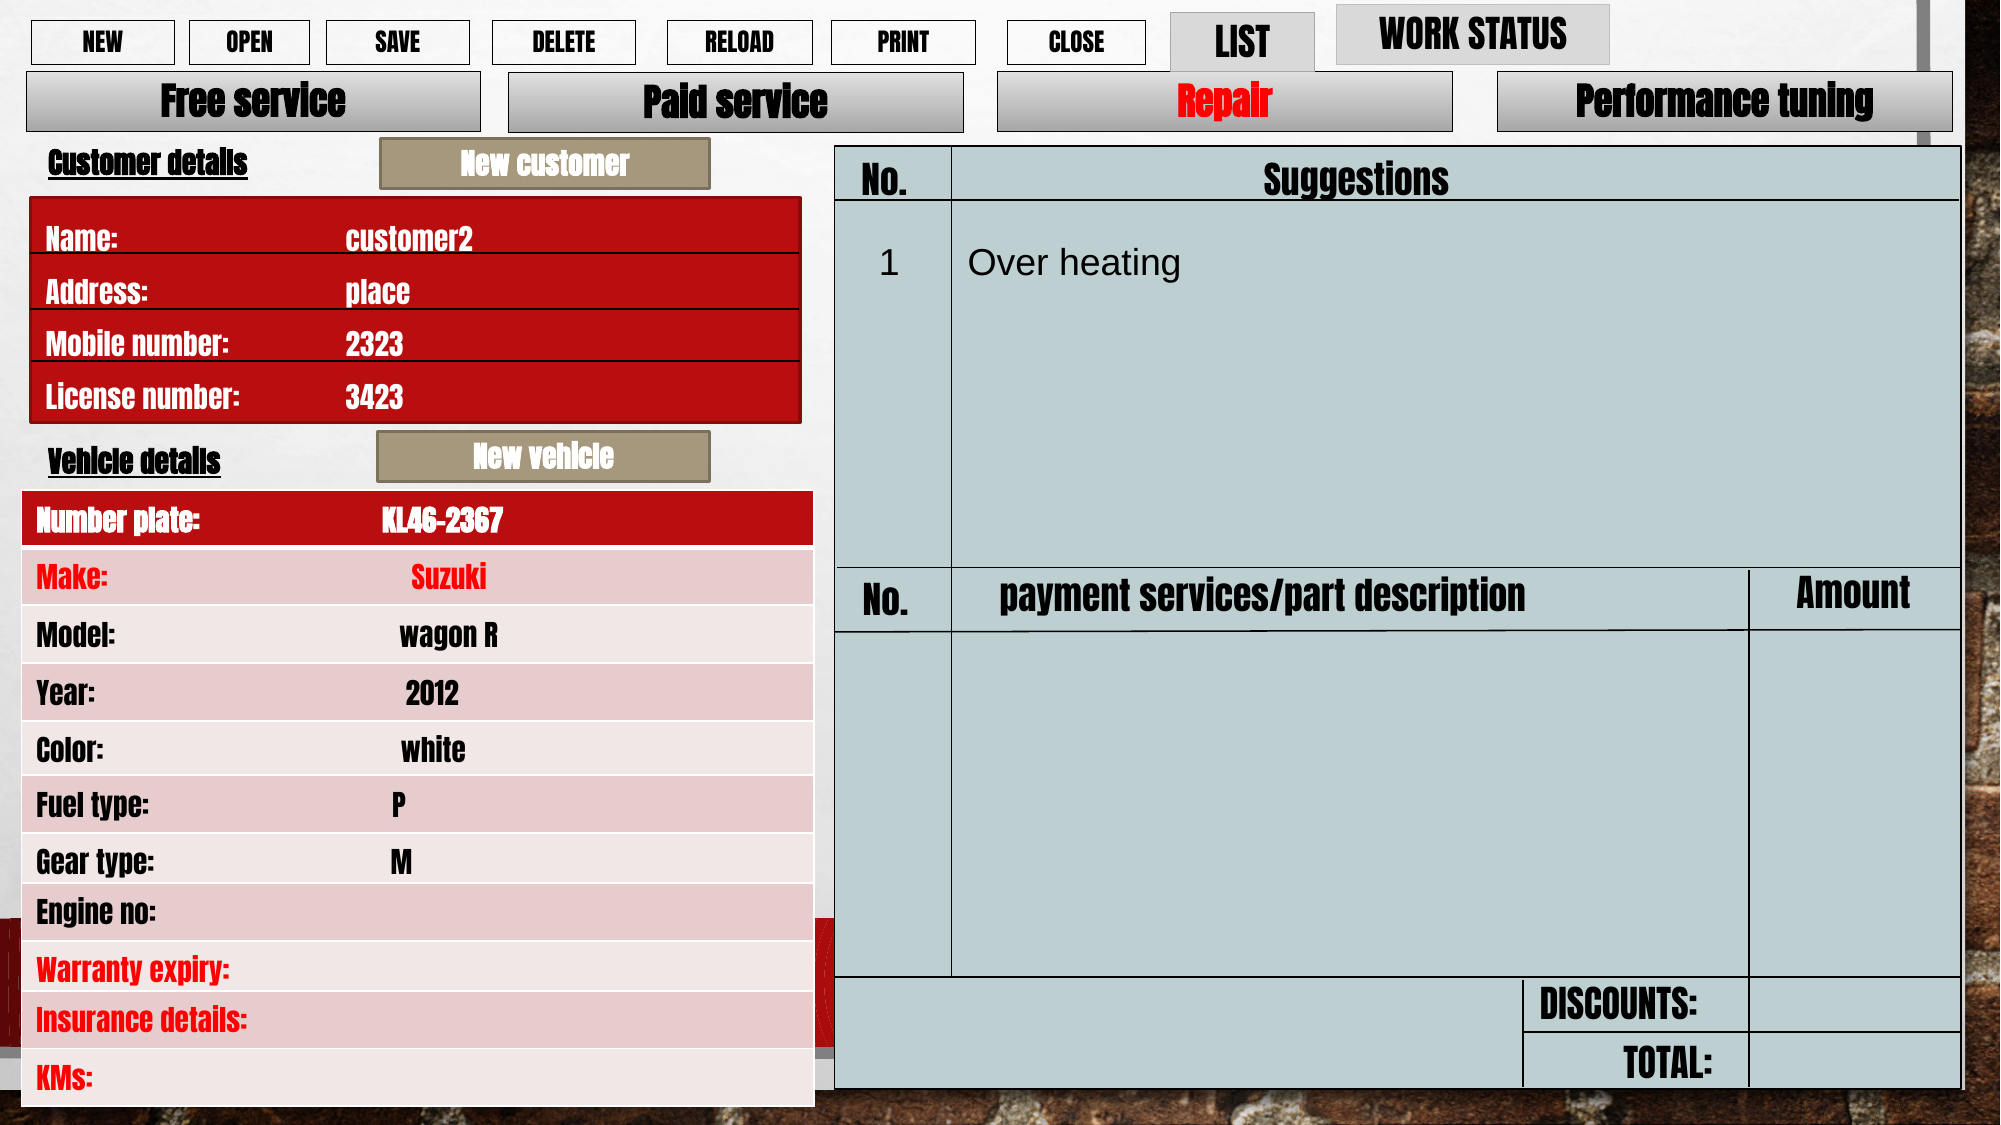

WORK STATUS
LIST
NEW
OPEN
SAVE
DELETE
RELOAD
PRINT
CLOSE
Repair
Performance tuning
Free service
Paid service
Customer details
New customer

No.
Suggestions
Name:		customer2
Address: 		place
Mobile number:	2323
License number:	3423
Over heating
1
New vehicle
Vehicle details
| Number plate: KL46-2367 |
| --- |
| Make: Suzuki |
| Model: wagon R |
| Year: 2012 |
| Color: white |
| Fuel type: P |
| Gear type: M |
| Engine no: |
| Warranty expiry: |
| Insurance details: |
| KMs: |
Amount
payment services/part description
No.
DISCOUNTS:
TOTAL: